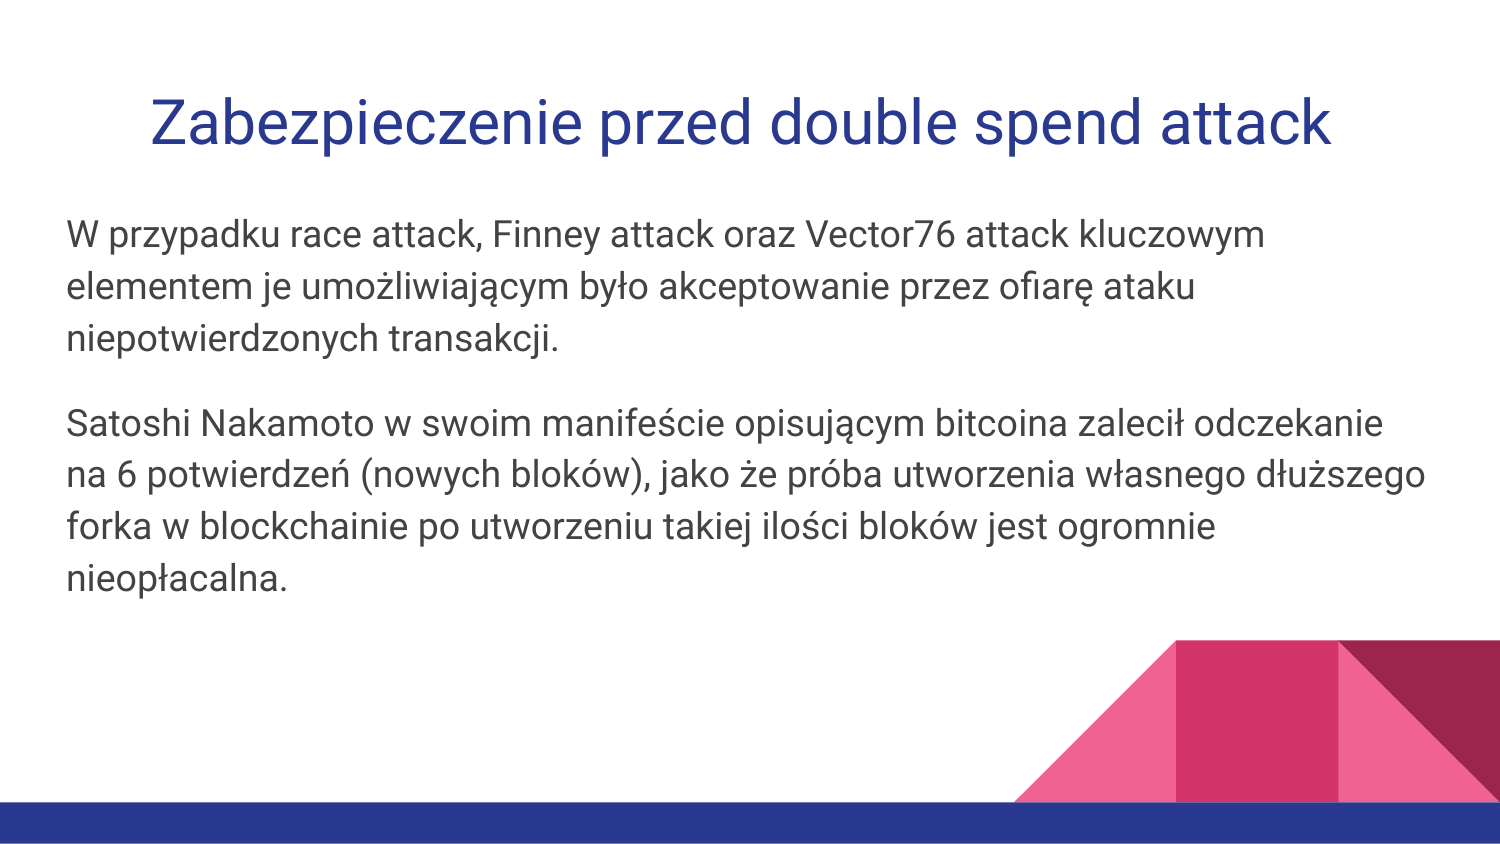

# Zabezpieczenie przed double spend attack
W przypadku race attack, Finney attack oraz Vector76 attack kluczowym elementem je umożliwiającym było akceptowanie przez ofiarę ataku niepotwierdzonych transakcji.
Satoshi Nakamoto w swoim manifeście opisującym bitcoina zalecił odczekanie na 6 potwierdzeń (nowych bloków), jako że próba utworzenia własnego dłuższego forka w blockchainie po utworzeniu takiej ilości bloków jest ogromnie nieopłacalna.